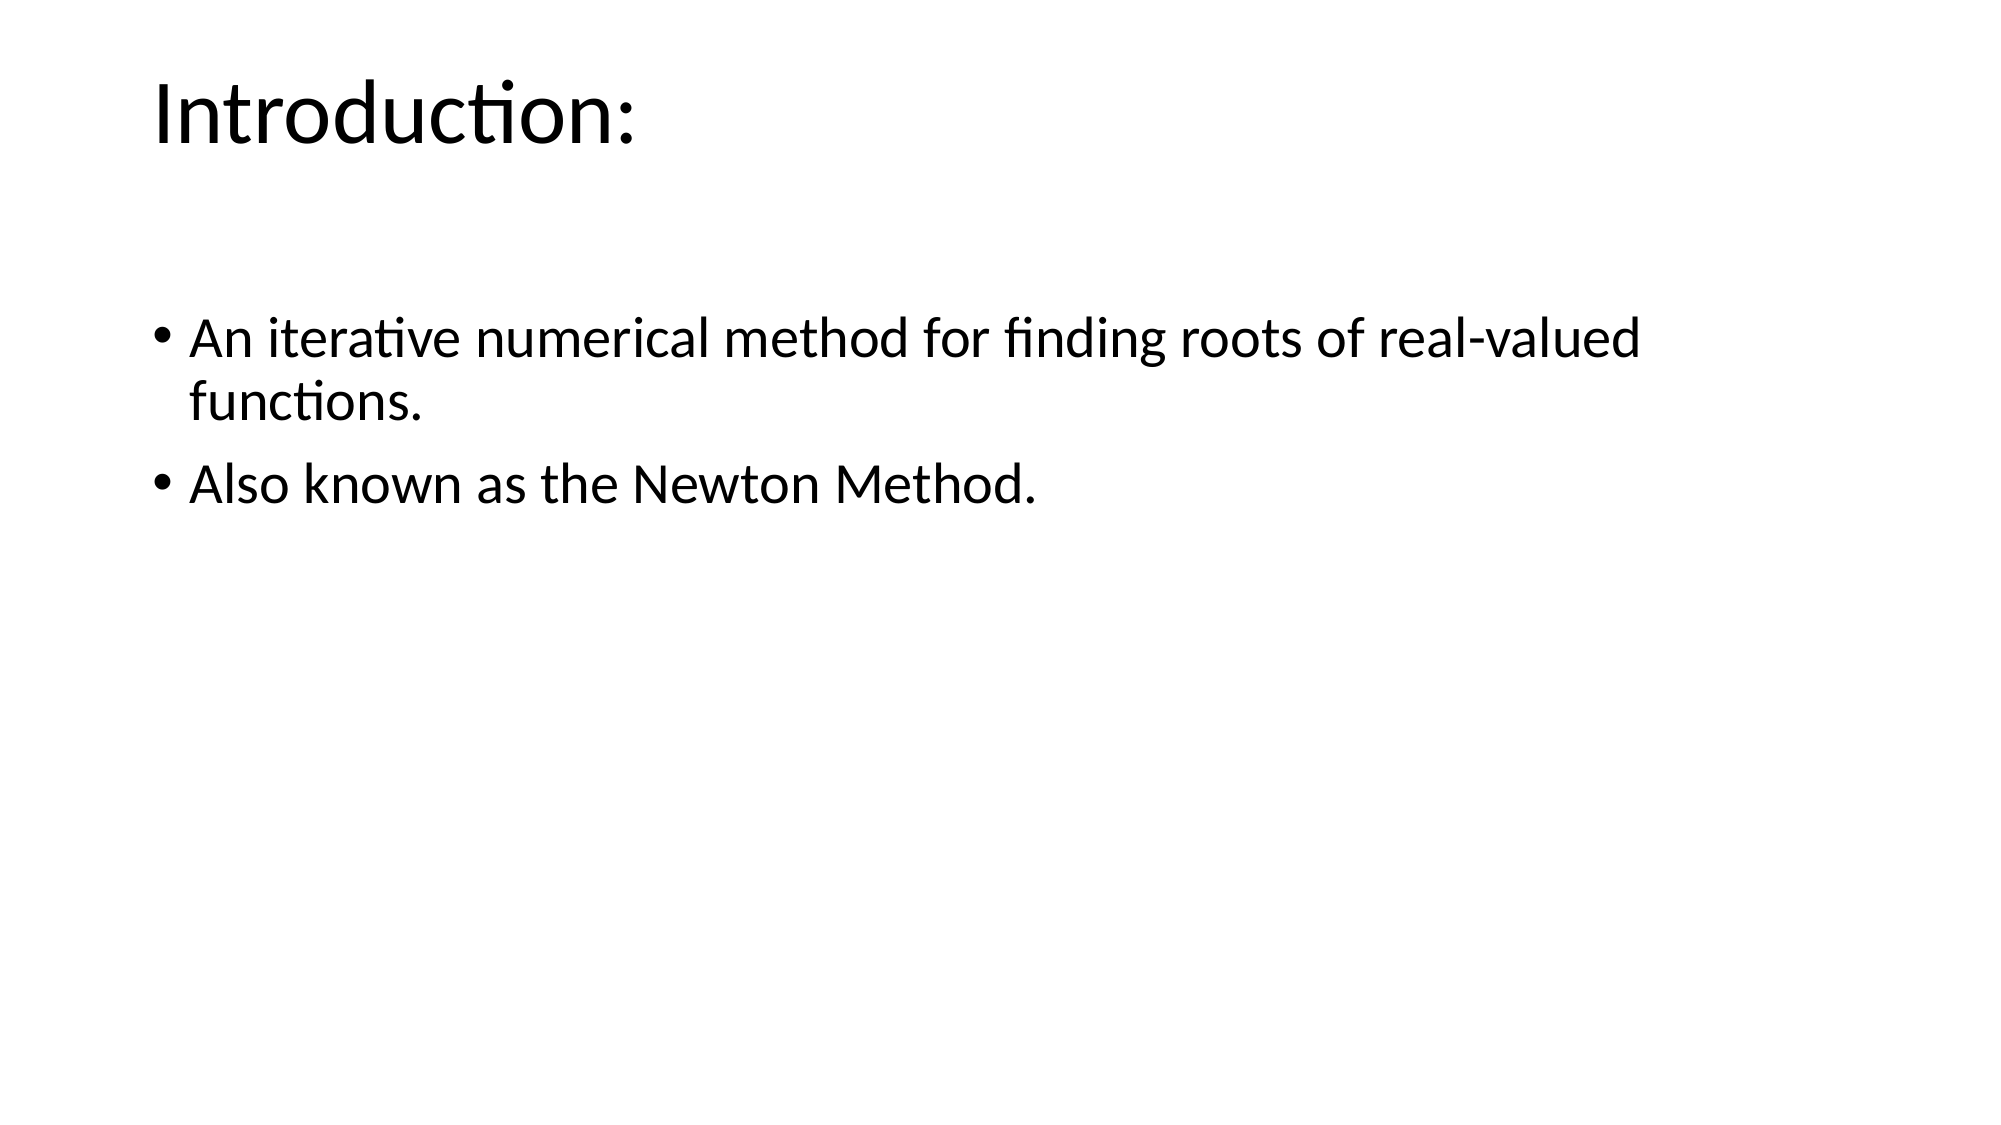

# Introduction:
An iterative numerical method for finding roots of real-valued functions.
Also known as the Newton Method.